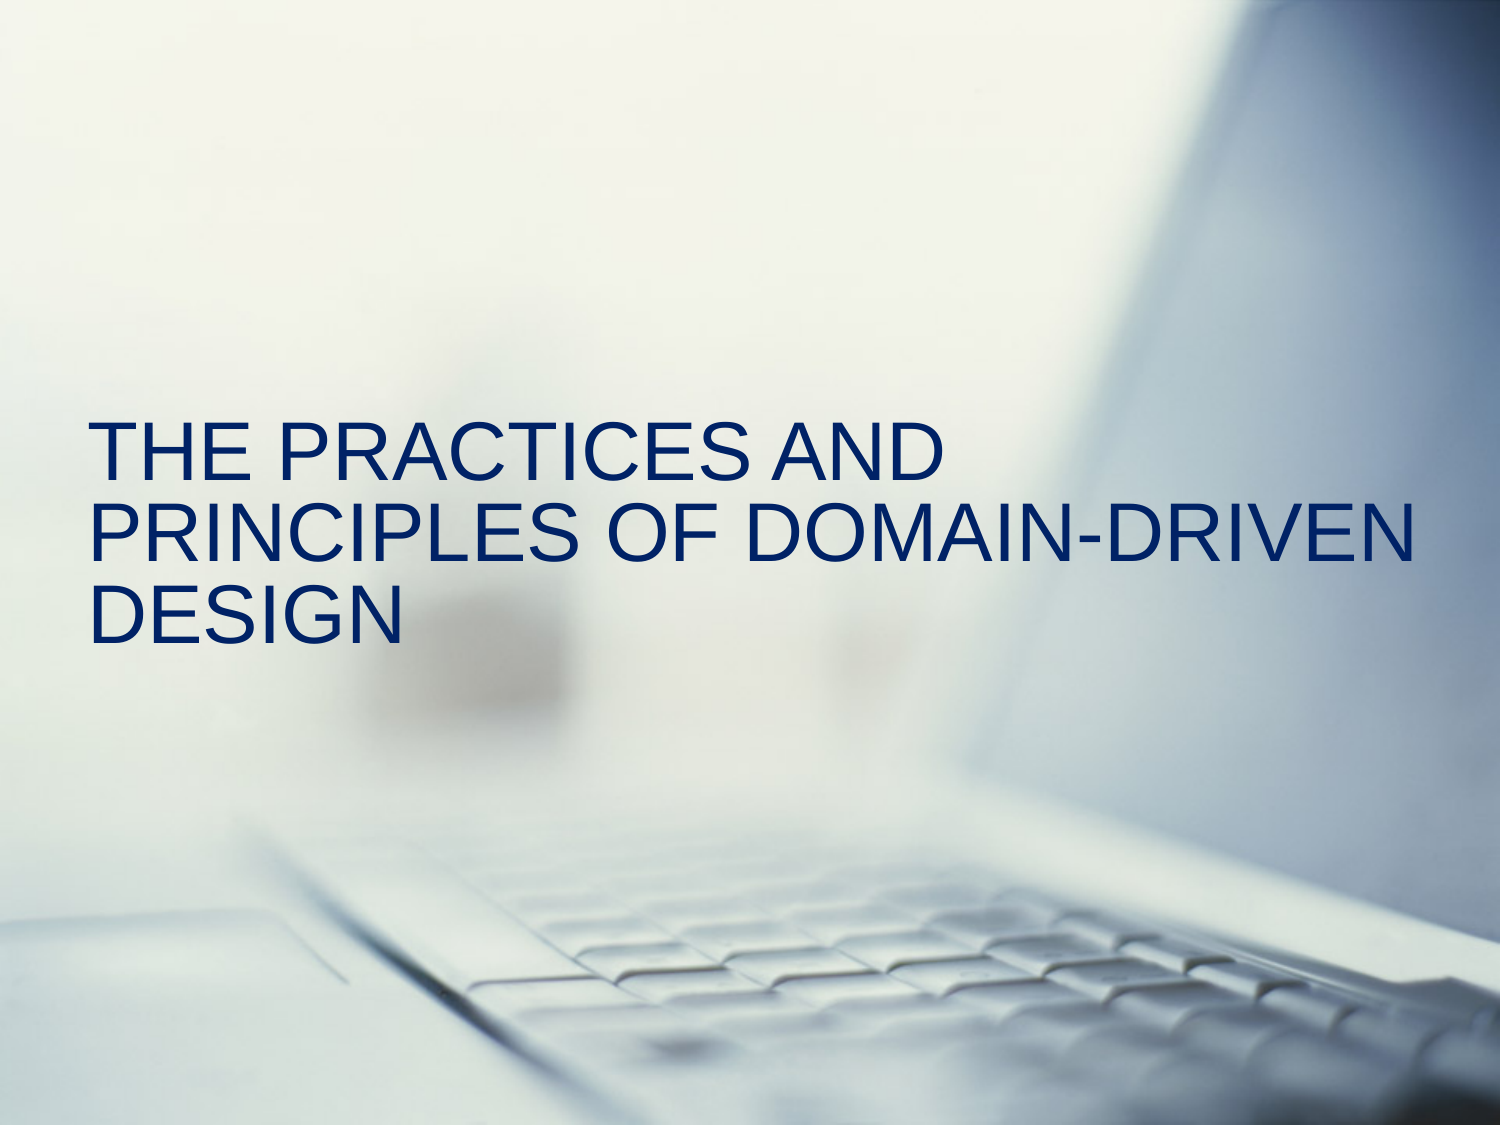

THE PRACTICES AND PRINCIPLES OF DOMAIN‐DRIVEN DESIGN